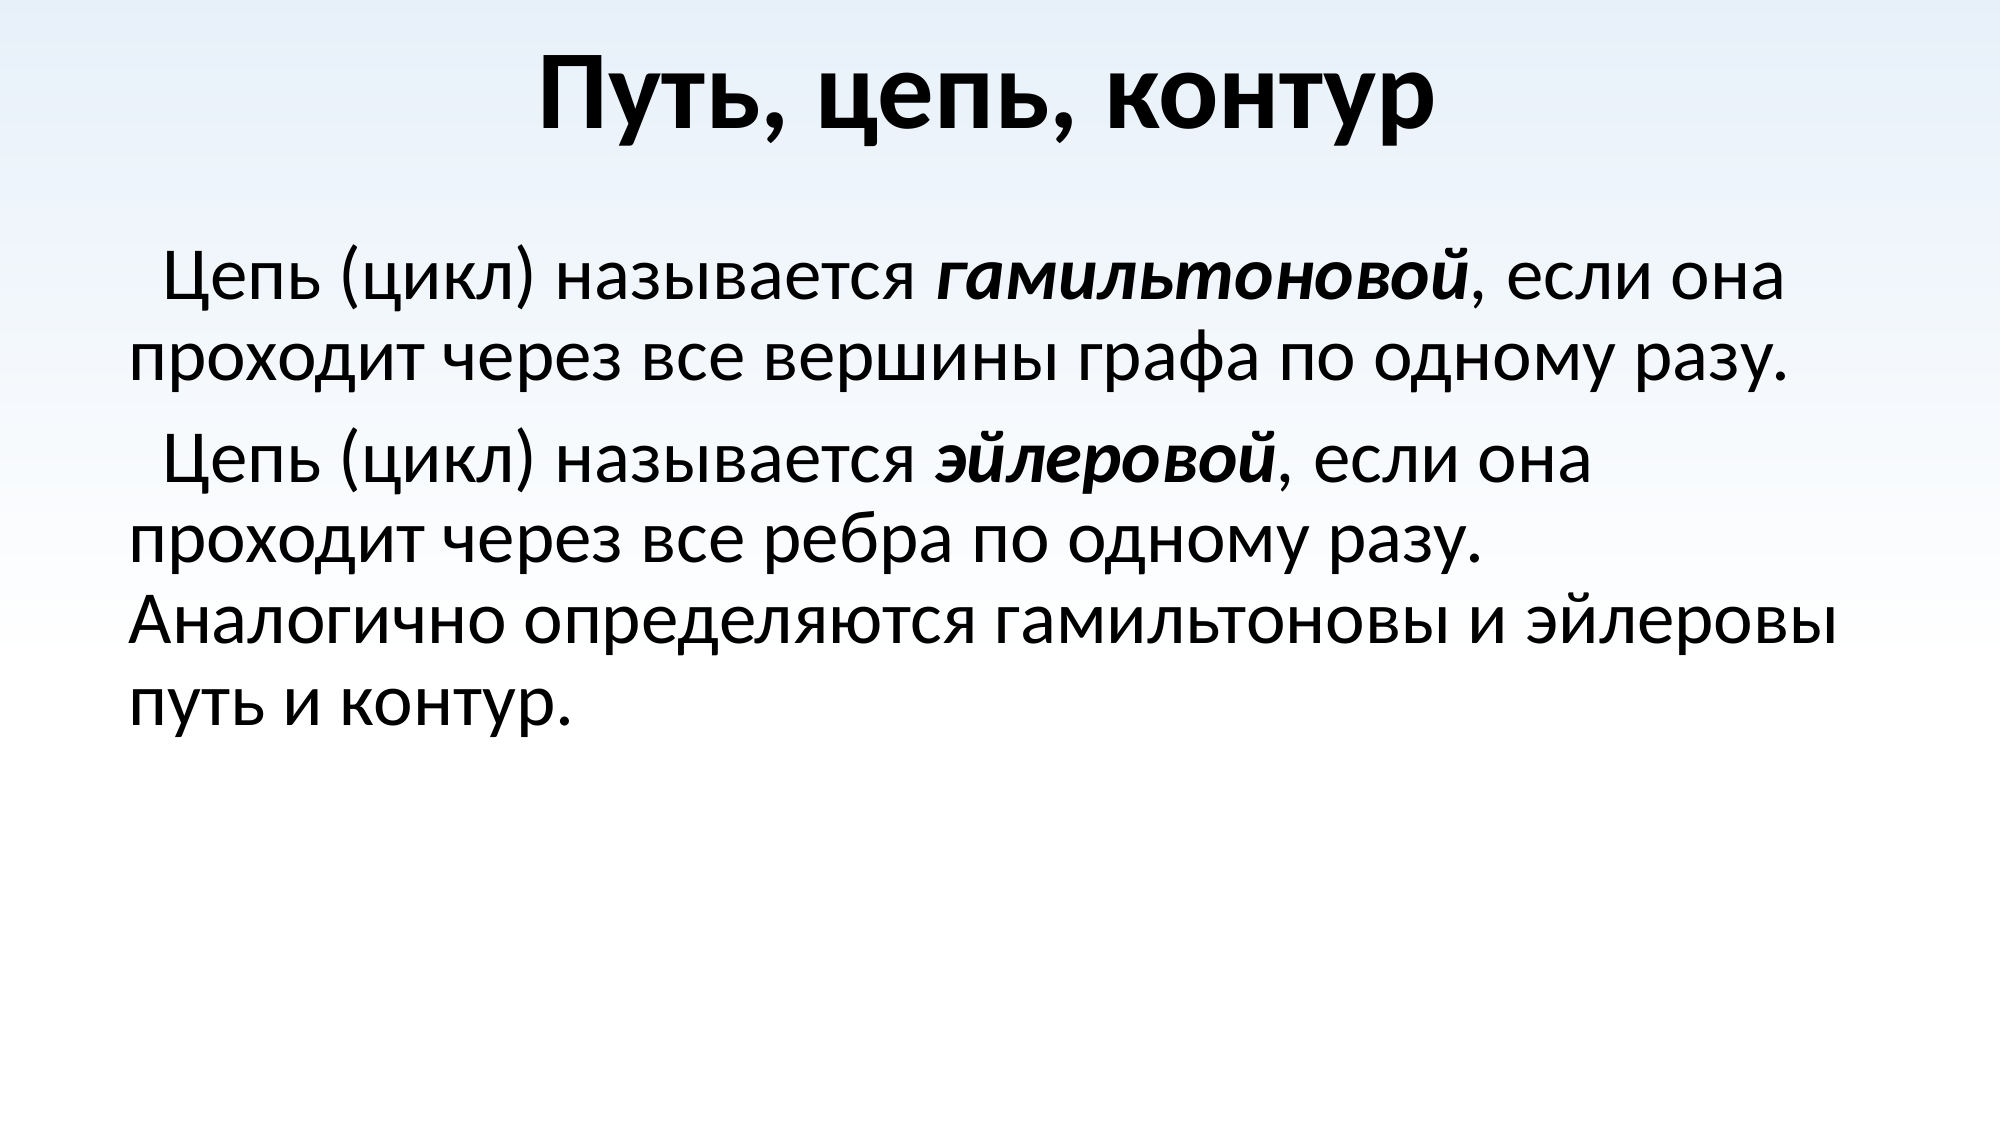

# Путь, цепь, контур
  Цепь (цикл) называется гамильтоновой, если она проходит через все вершины графа по одному разу.
  Цепь (цикл) называется эйлеровой, если она проходит через все реб­ра по одному разу. Аналогично определяются гамильтоновы и эйлеровы путь и контур.